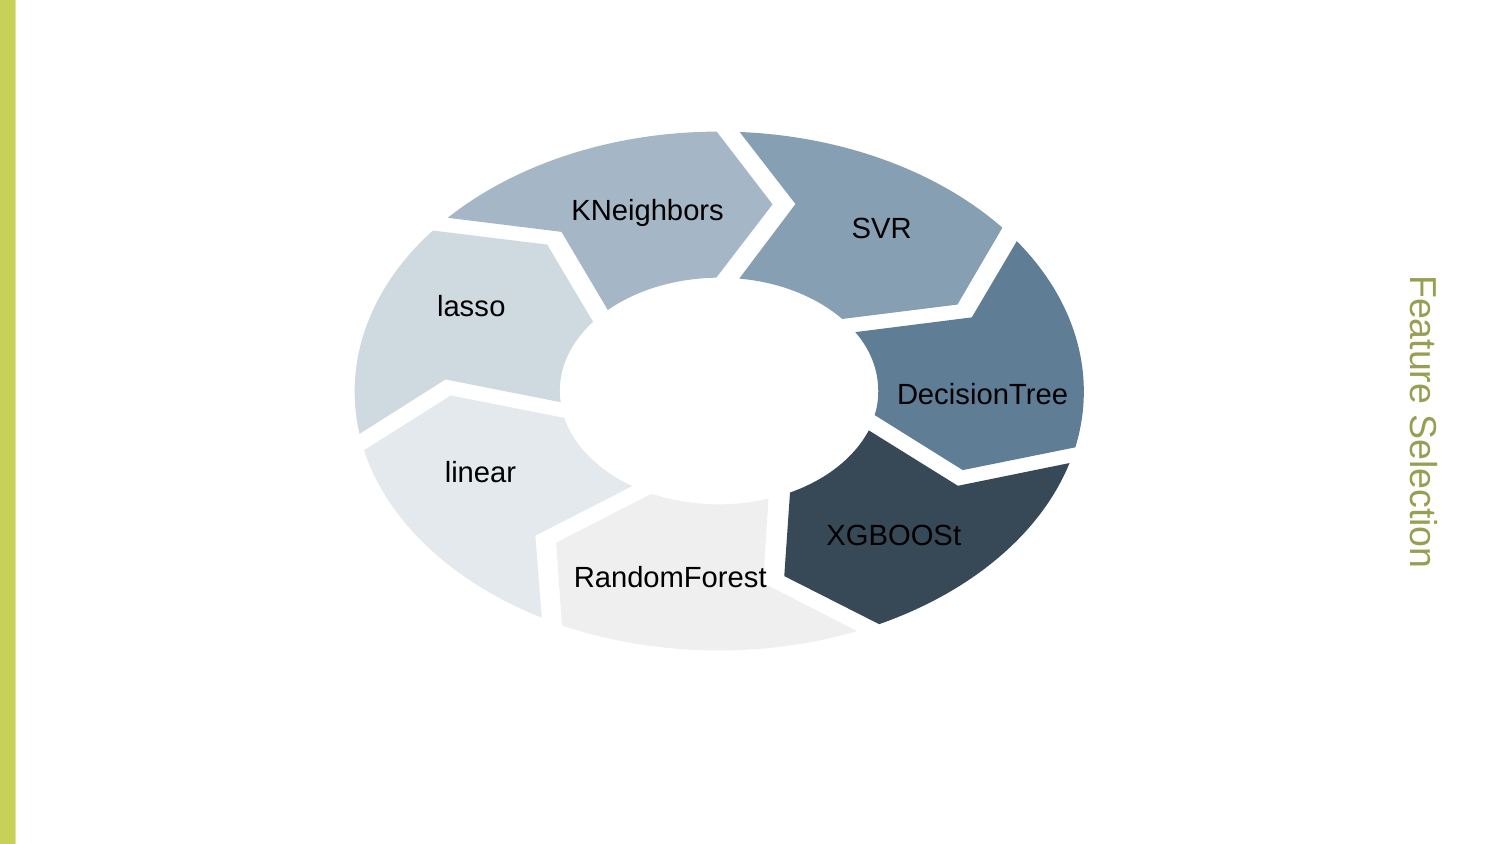

KNeighbors
SVR
lasso
# Feature Selection
DecisionTree
linear
XGBOOSt
RandomForest